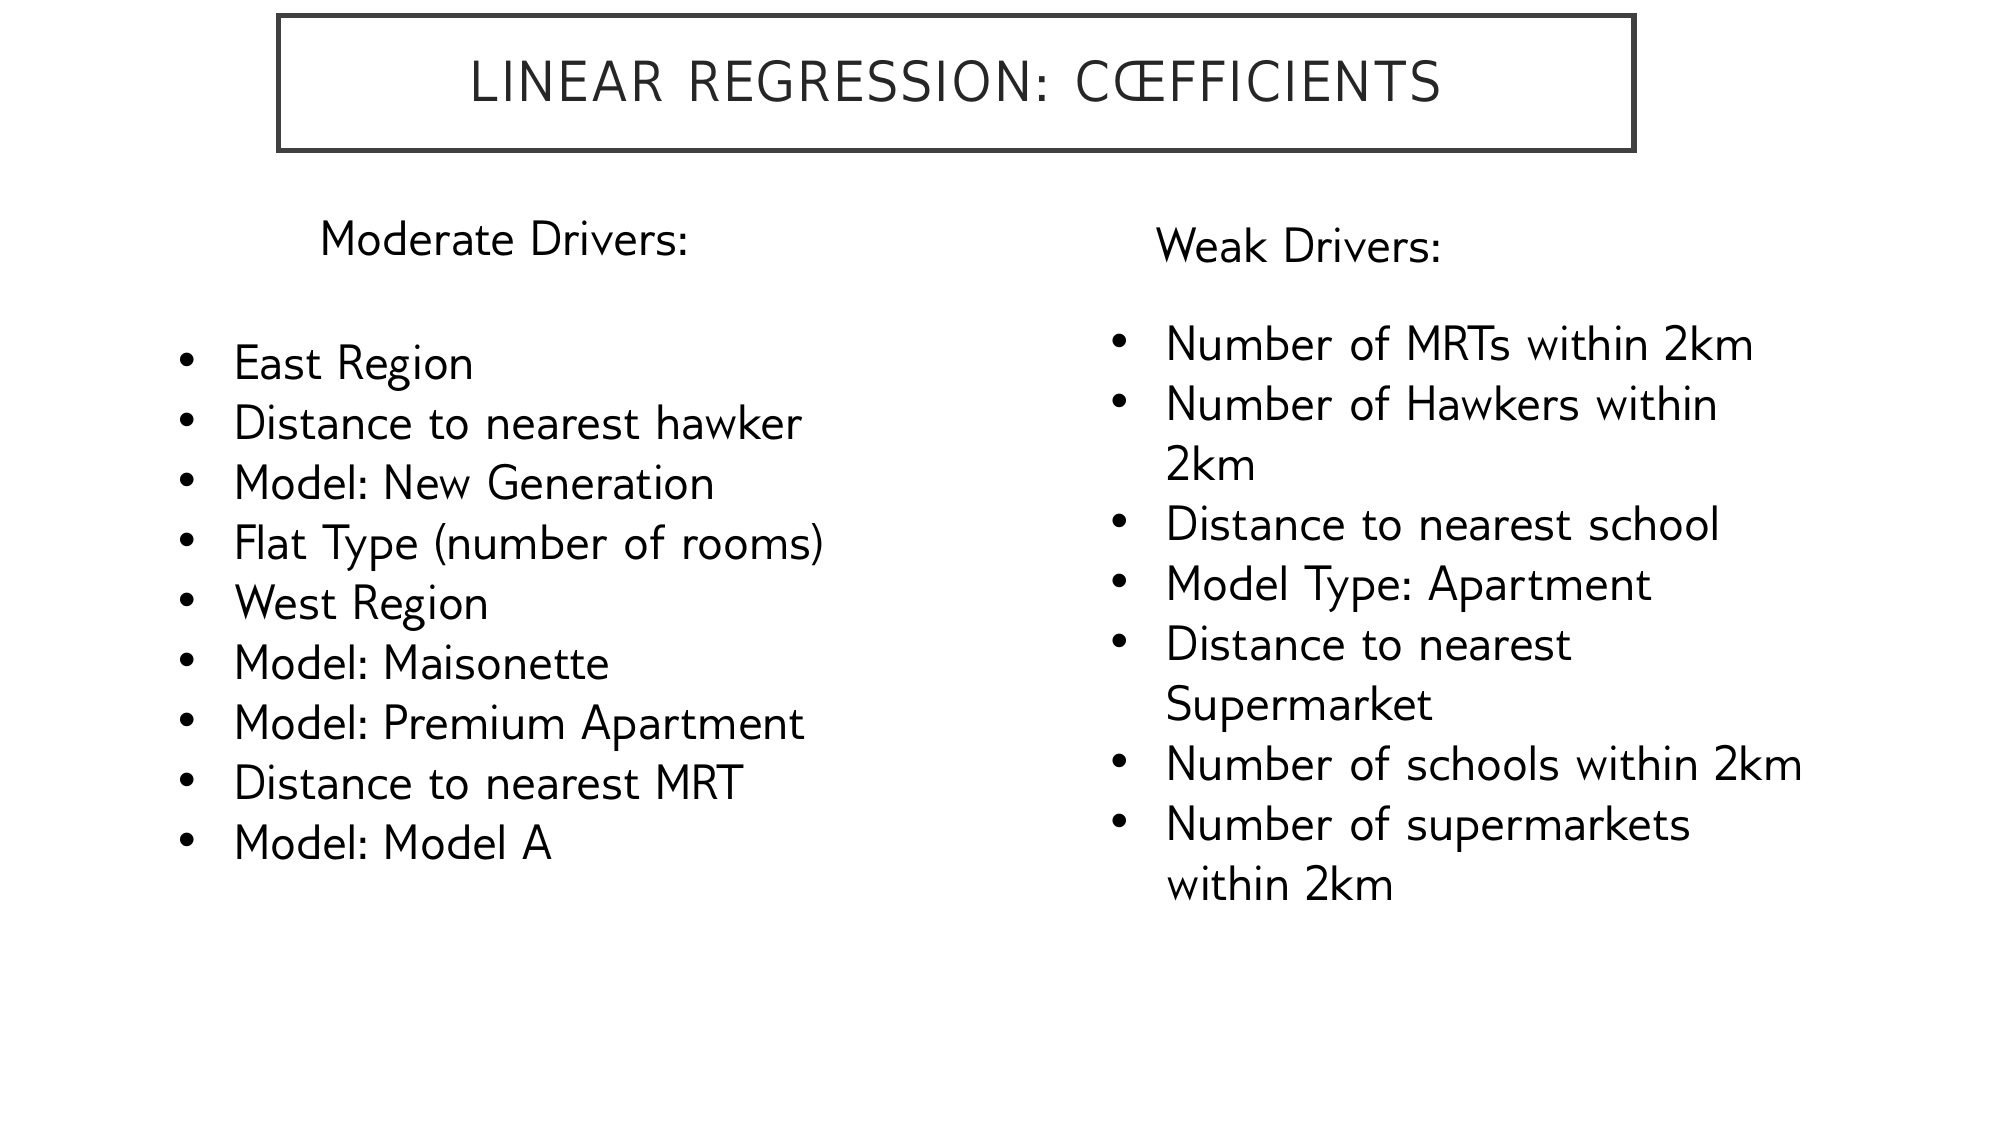

# LINEAR Regression: Coefficients
Moderate Drivers:
Weak Drivers:
Number of MRTs within 2km
Number of Hawkers within 2km
Distance to nearest school
Model Type: Apartment
Distance to nearest Supermarket
Number of schools within 2km
Number of supermarkets within 2km
East Region
Distance to nearest hawker
Model: New Generation
Flat Type (number of rooms)
West Region
Model: Maisonette
Model: Premium Apartment
Distance to nearest MRT
Model: Model A